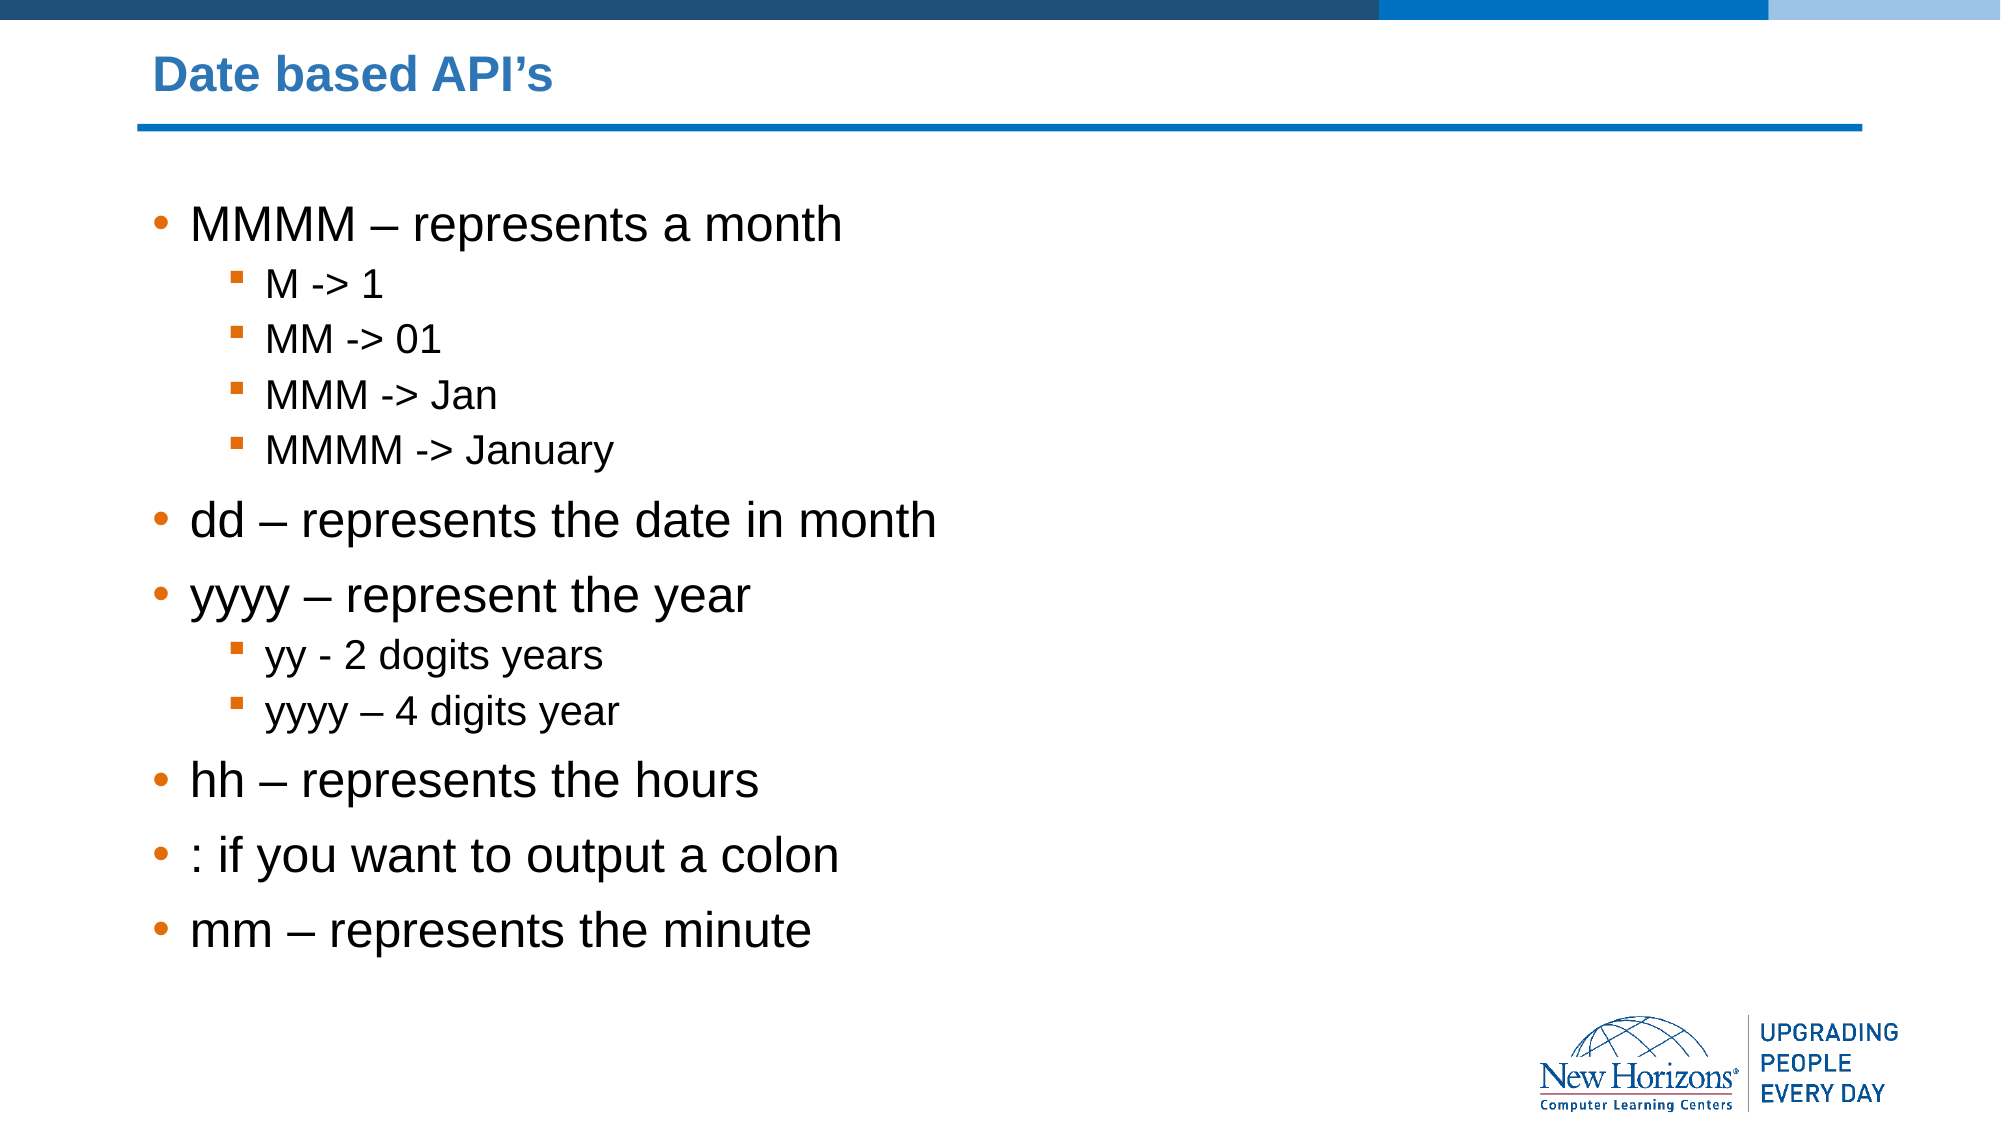

# Date based API’s
MMMM – represents a month
M -> 1
MM -> 01
MMM -> Jan
MMMM -> January
dd – represents the date in month
yyyy – represent the year
yy - 2 dogits years
yyyy – 4 digits year
hh – represents the hours
: if you want to output a colon
mm – represents the minute